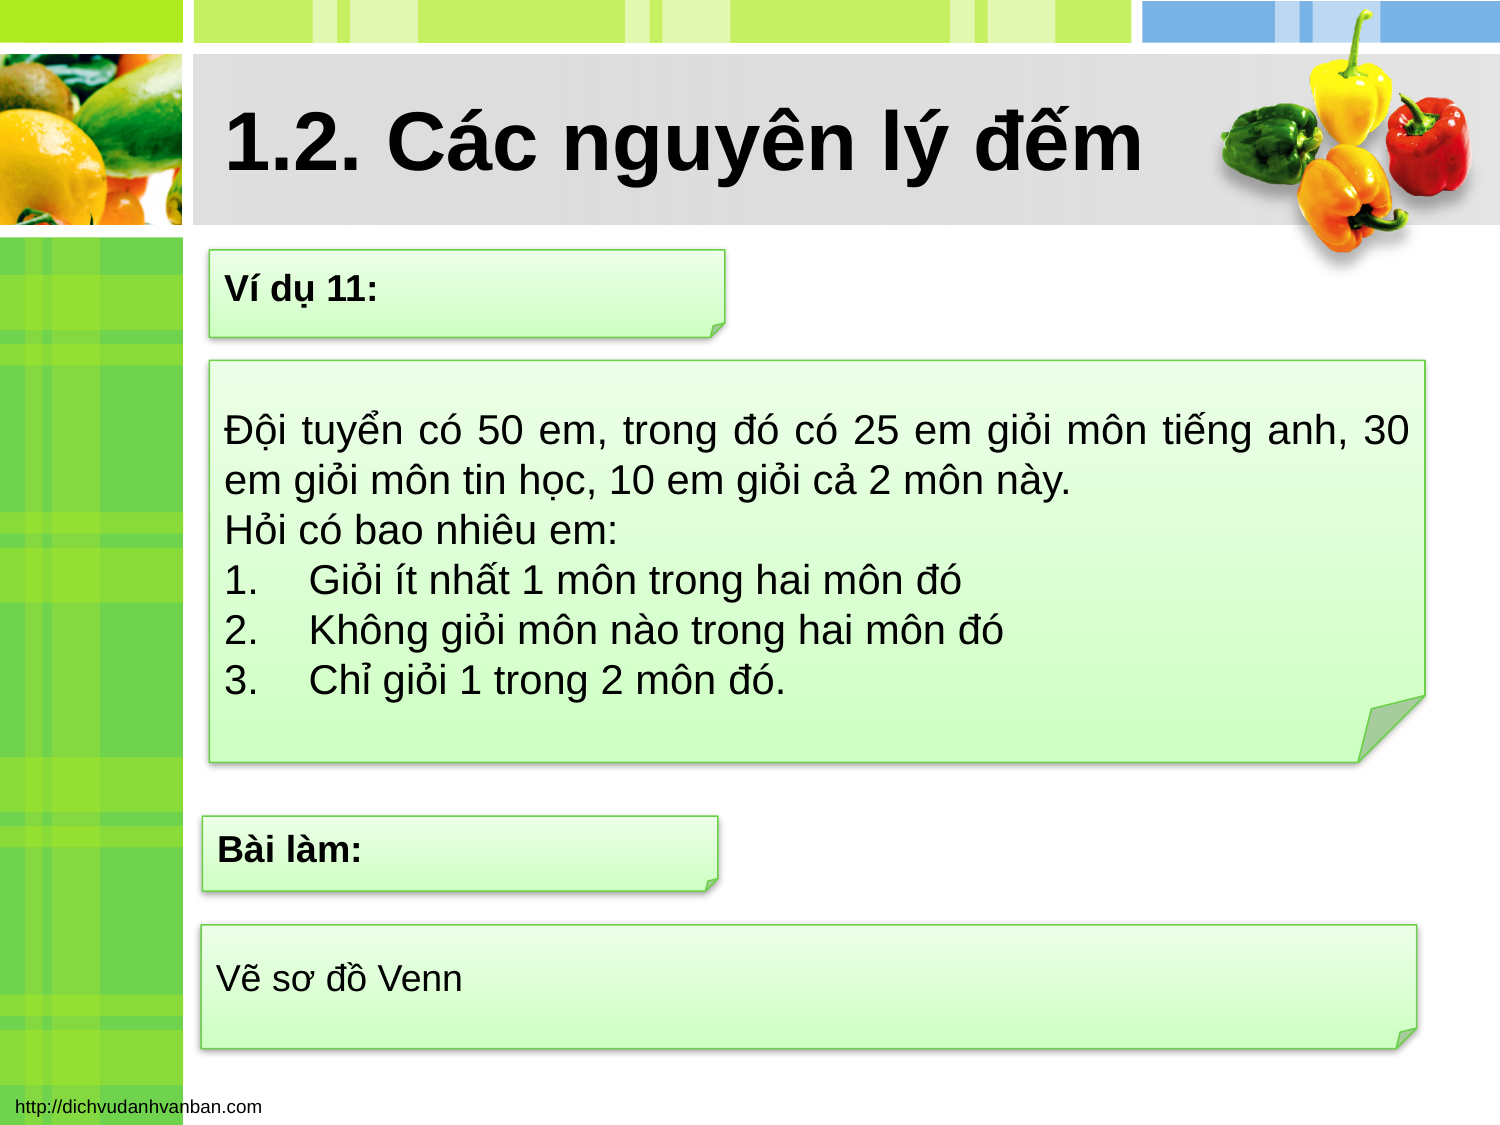

# 1.2. Các nguyên lý đếm
Ví dụ 11:

Đội tuyển có 50 em, trong đó có 25 em giỏi môn tiếng anh, 30 em giỏi môn tin học, 10 em giỏi cả 2 môn này.
Hỏi có bao nhiêu em:
Giỏi ít nhất 1 môn trong hai môn đó
Không giỏi môn nào trong hai môn đó
Chỉ giỏi 1 trong 2 môn đó.
Bài làm:
Vẽ sơ đồ Venn